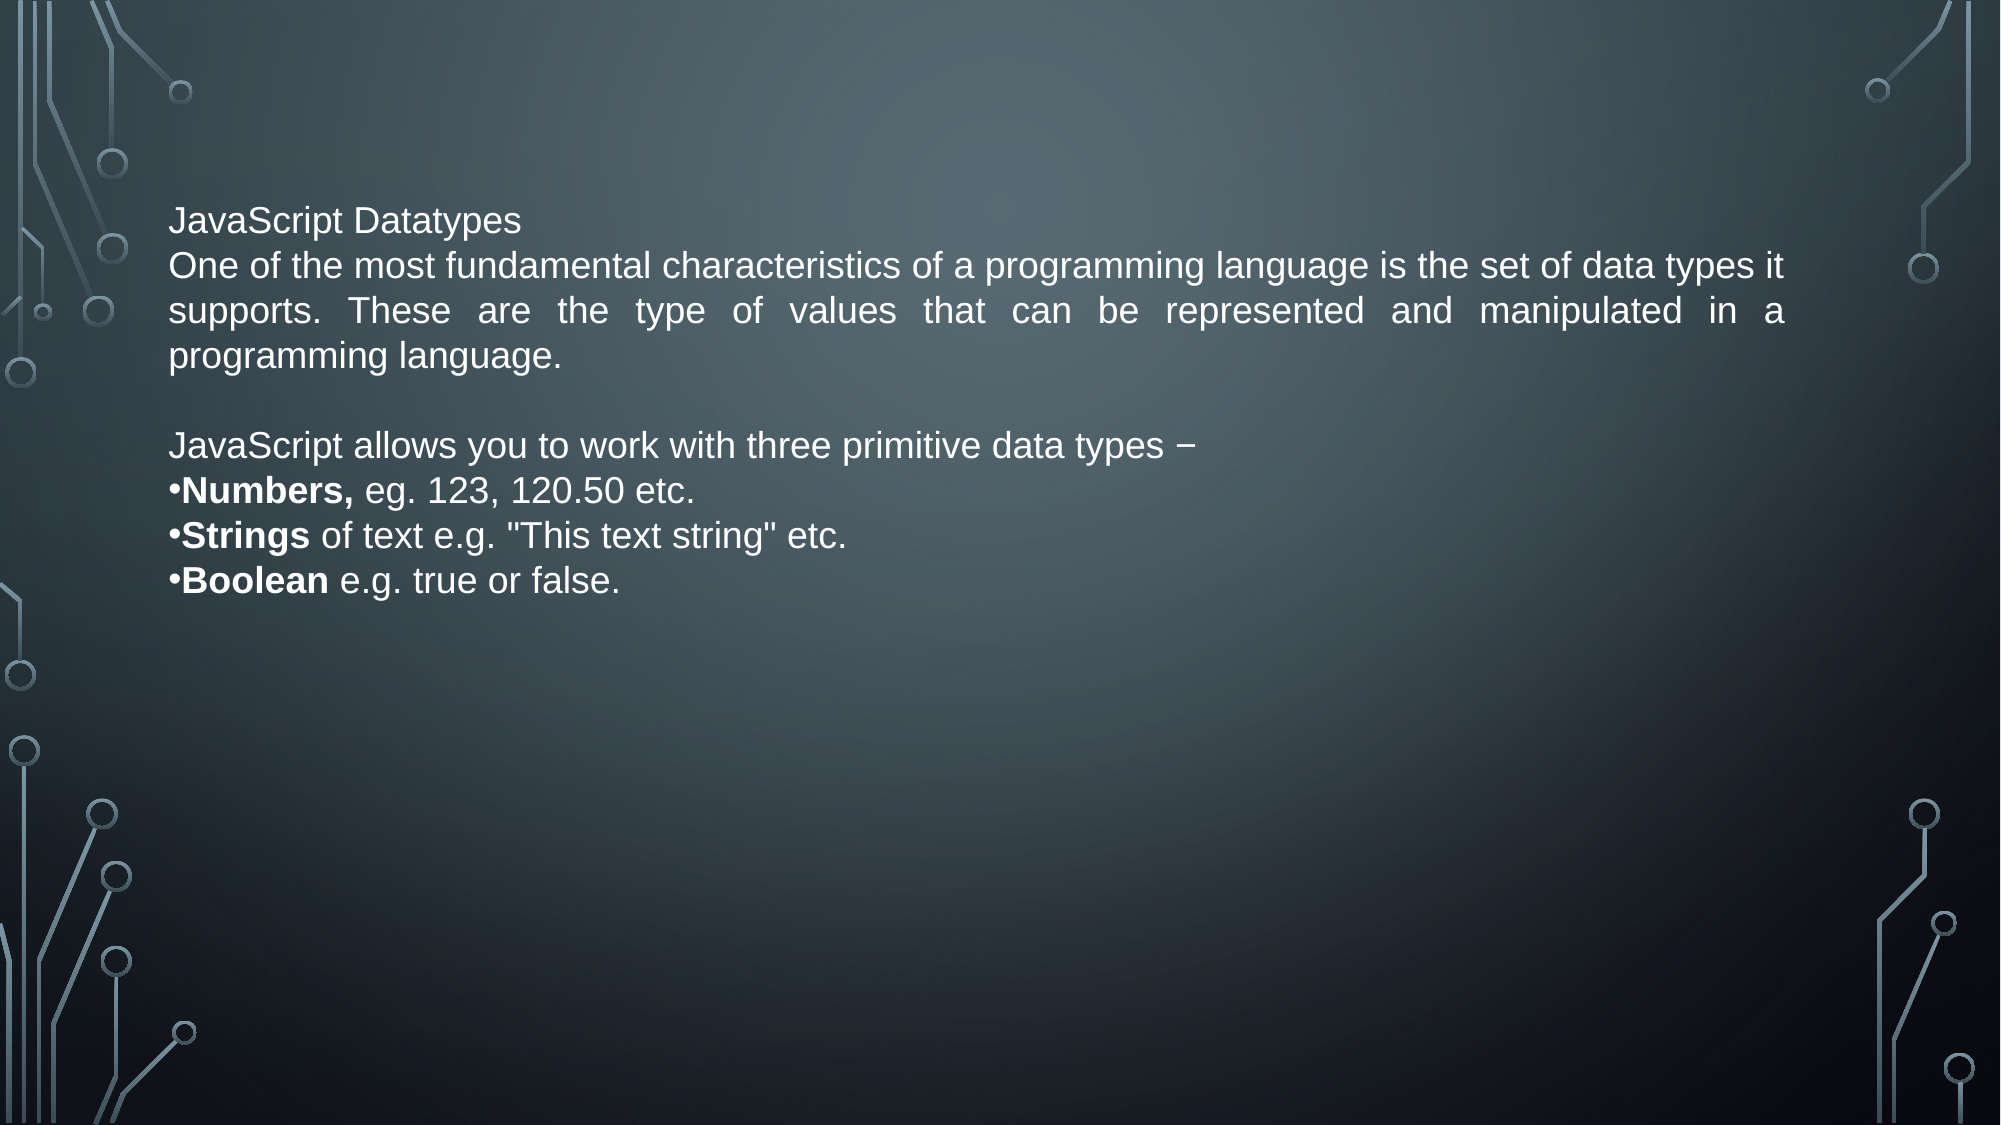

JavaScript Datatypes
One of the most fundamental characteristics of a programming language is the set of data types it supports. These are the type of values that can be represented and manipulated in a programming language.

JavaScript allows you to work with three primitive data types −
Numbers, eg. 123, 120.50 etc.
Strings of text e.g. "This text string" etc.
Boolean e.g. true or false.